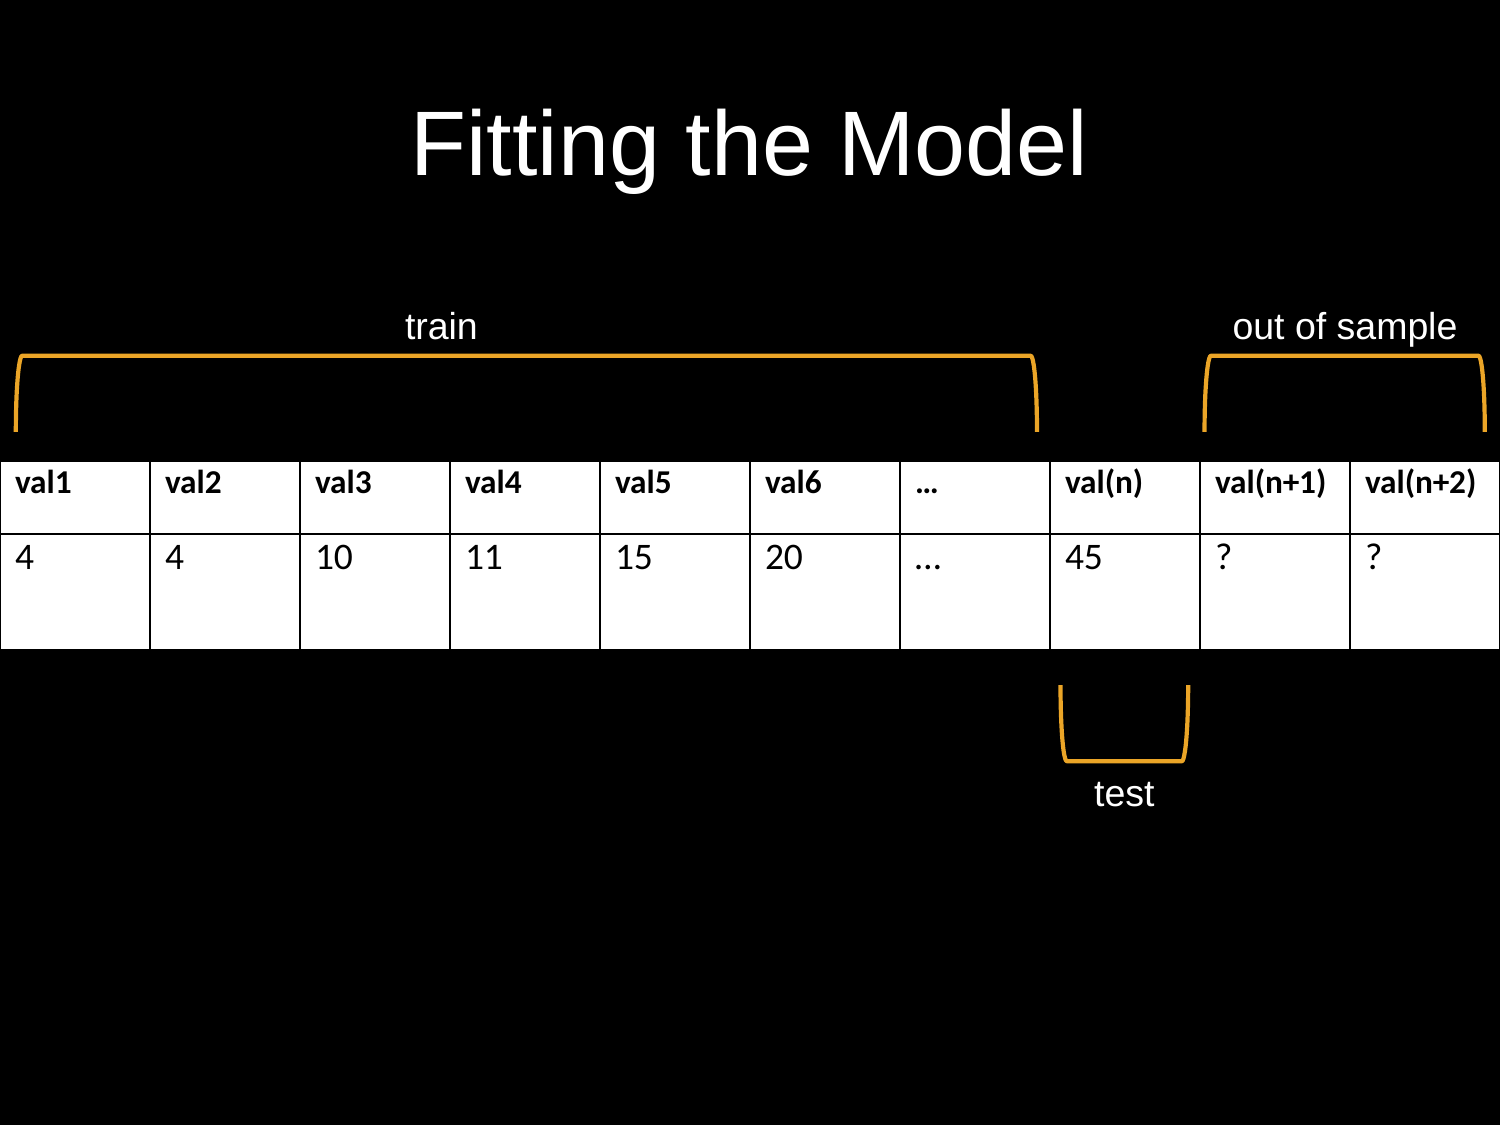

# Fitting the Model

train
out of sample
| val1 | val2 | val3 | val4 | val5 | val6 | … | val(n) | val(n+1) | val(n+2) |
| --- | --- | --- | --- | --- | --- | --- | --- | --- | --- |
| 4 | 4 | 10 | 11 | 15 | 20 | … | 45 | ? | ? |

test